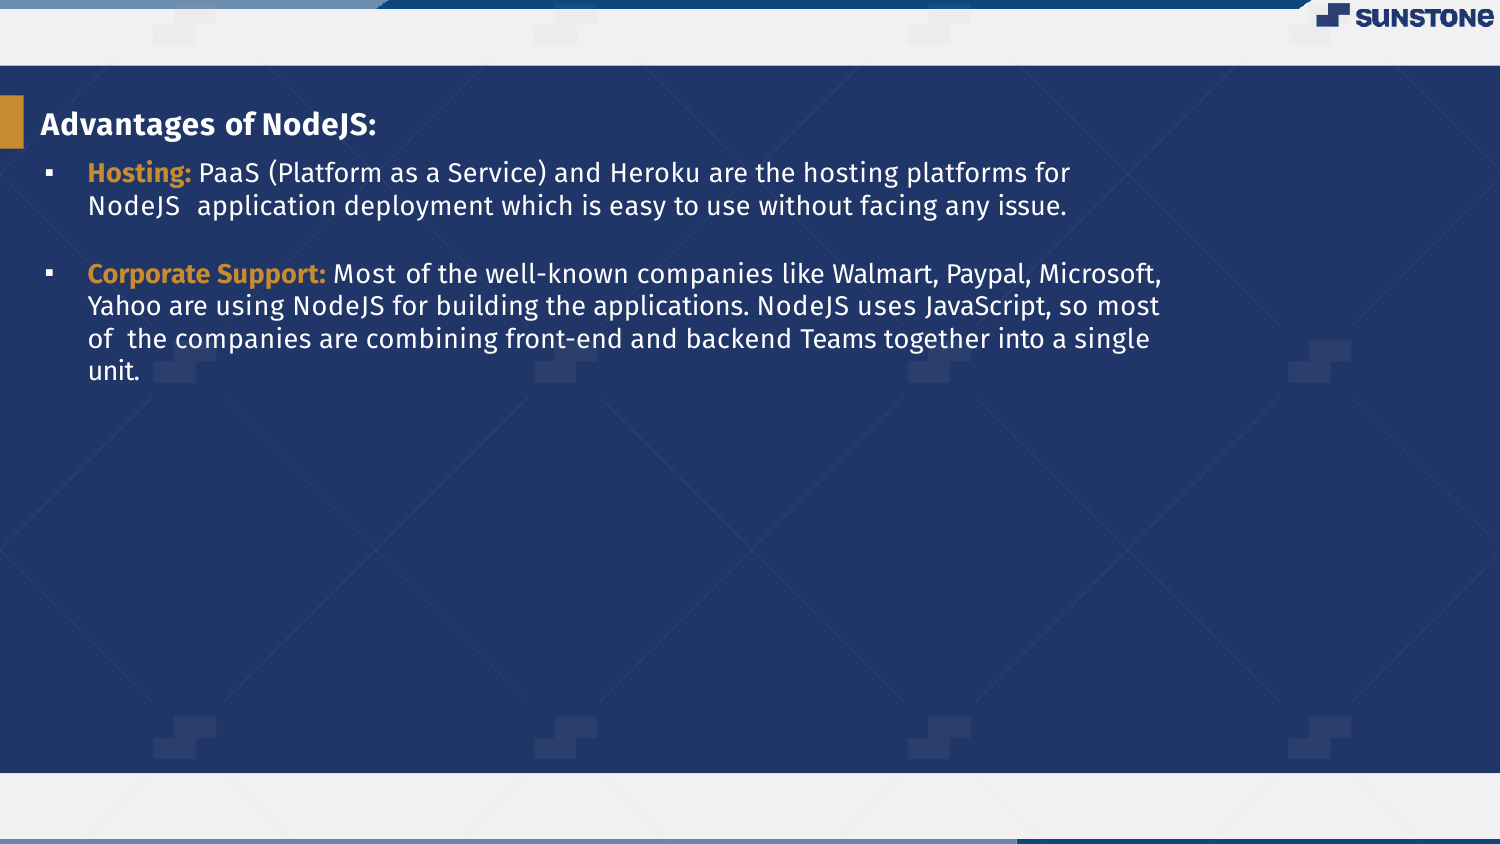

# Advantages of NodeJS:
Hosting: PaaS (Platform as a Service) and Heroku are the hosting platforms for NodeJS  application deployment which is easy to use without facing any issue.

Corporate Support: Most of the well-known companies like Walmart, Paypal, Microsoft,  Yahoo are using NodeJS for building the applications. NodeJS uses JavaScript, so most of  the companies are combining front-end and backend Teams together into a single unit.